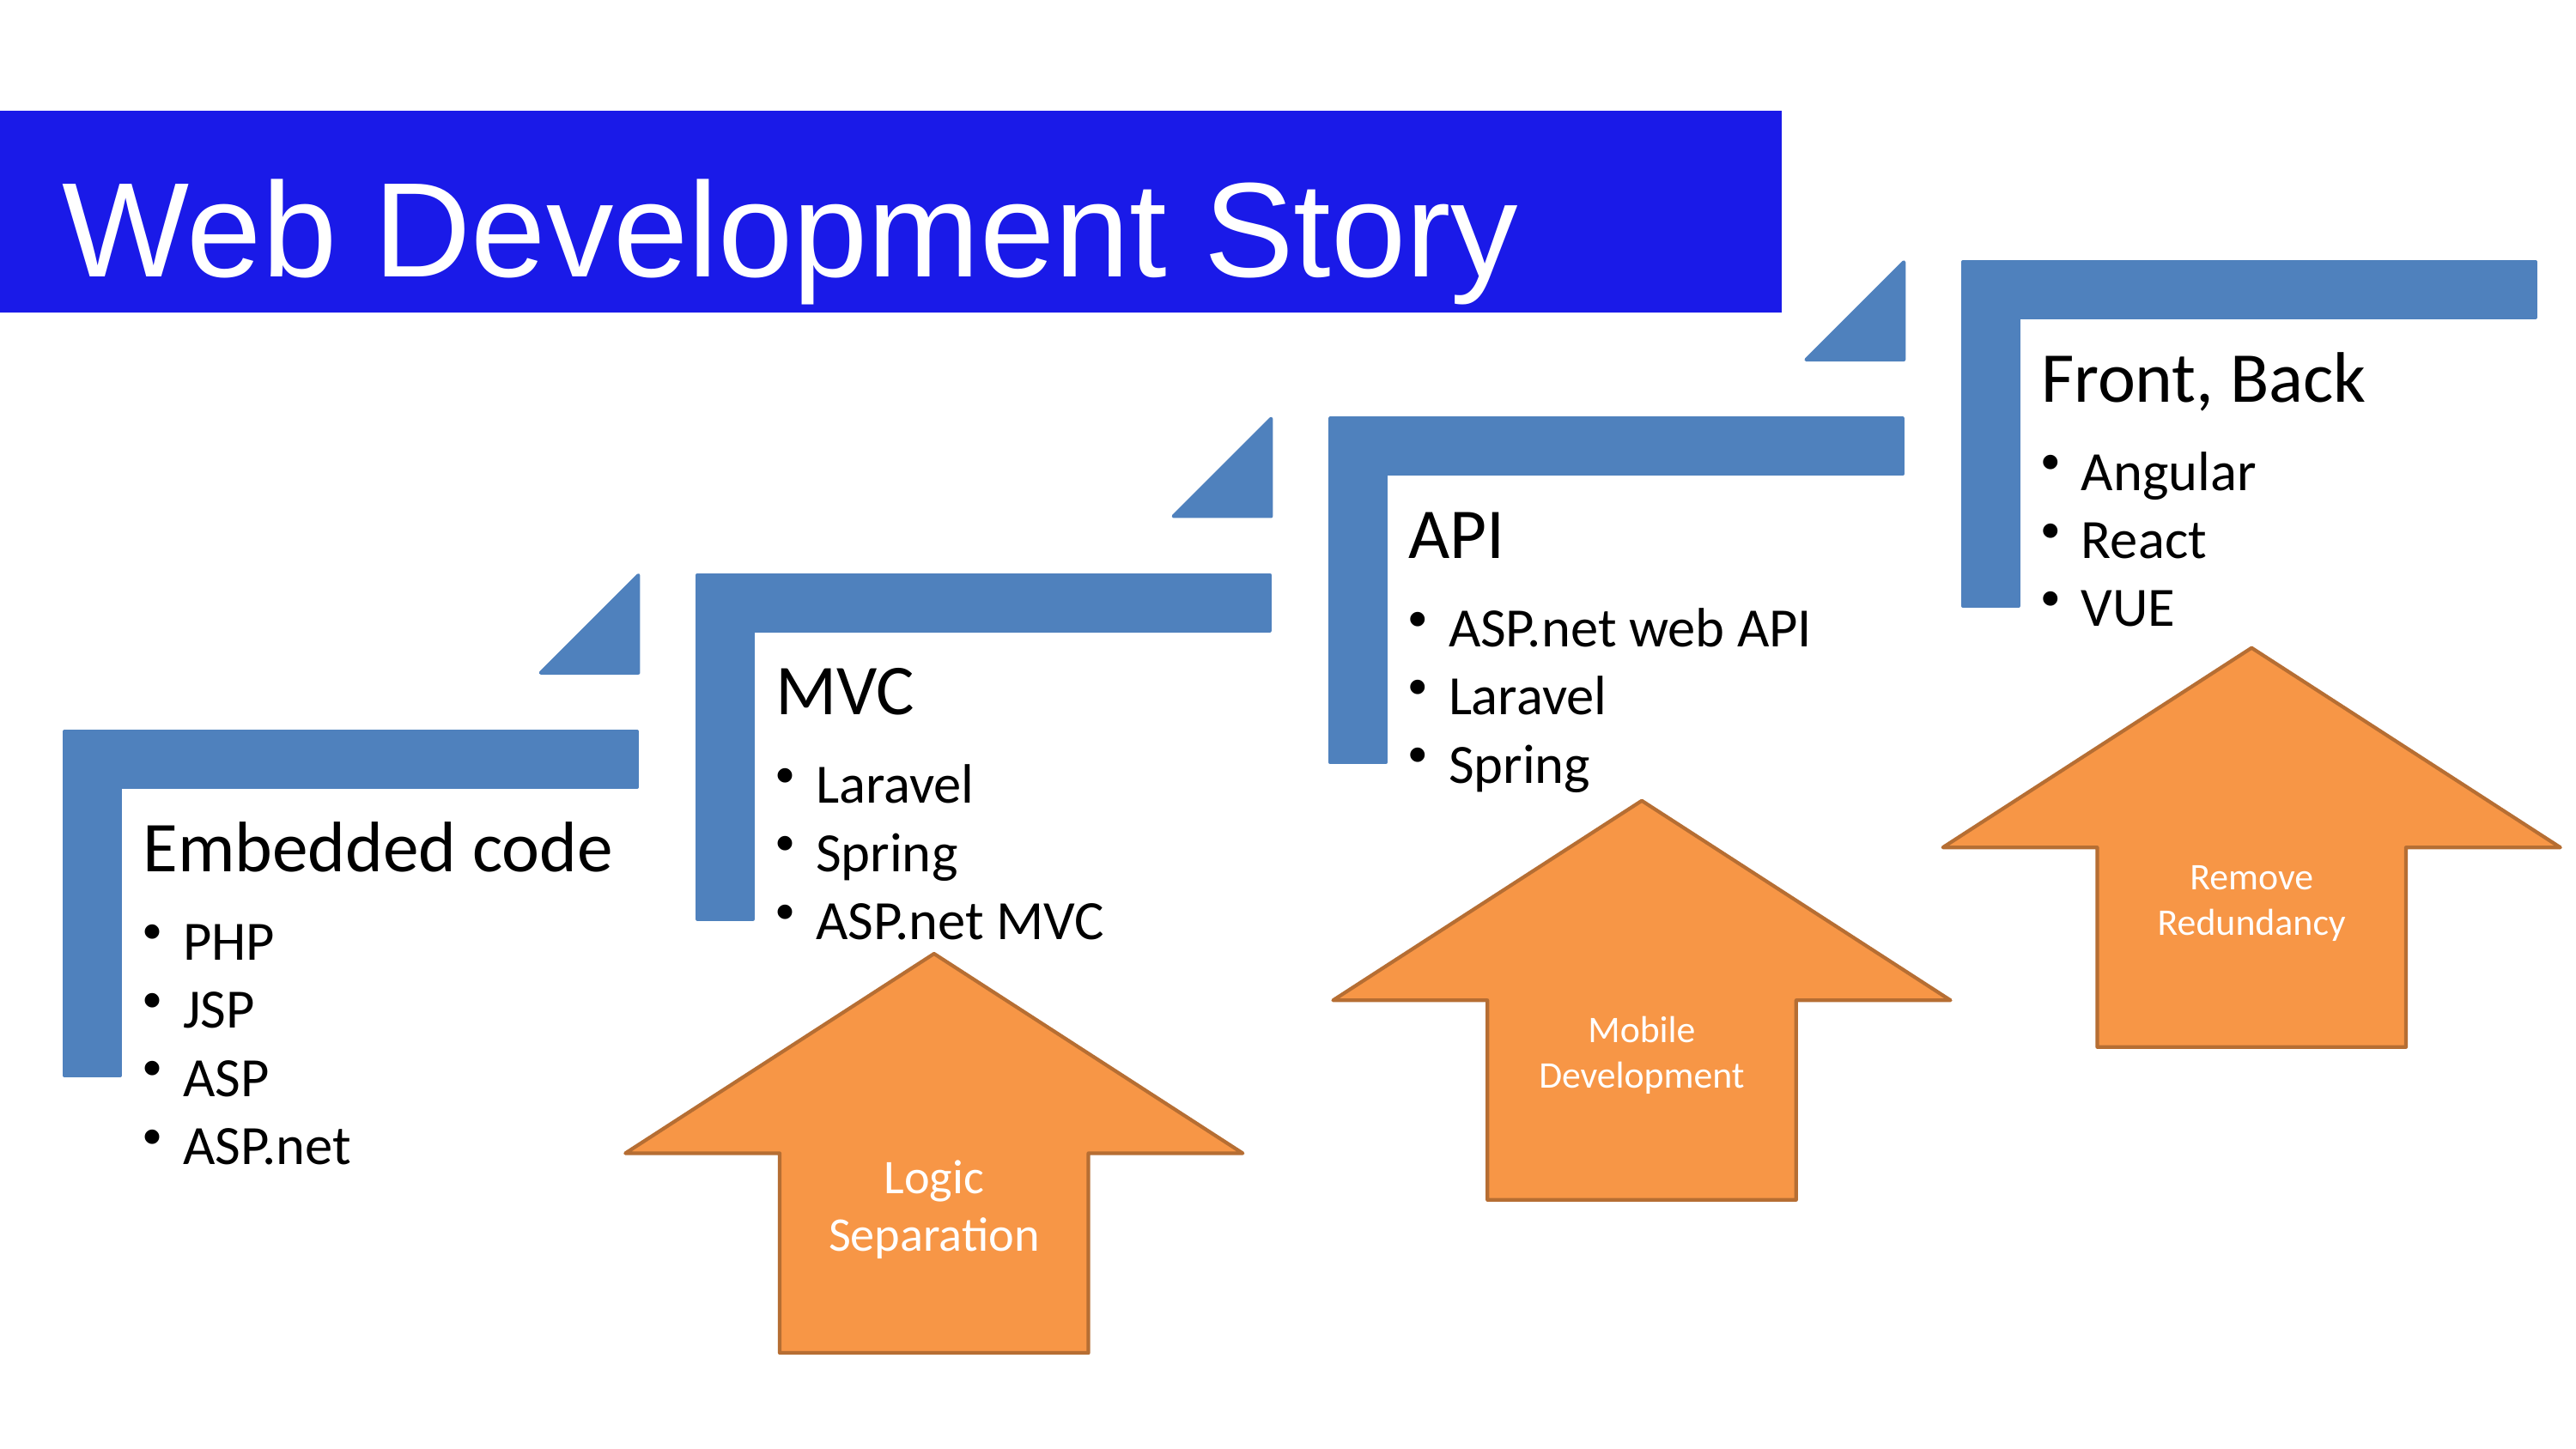

Embedded code
PHP
JSP
ASP
ASP.net
MVC
Laravel
Spring
ASP.net MVC
API
ASP.net web API
Laravel
Spring
Front, Back
Angular
React
VUE

Web Development Story
Remove Redundancy
Mobile Development
Logic Separation